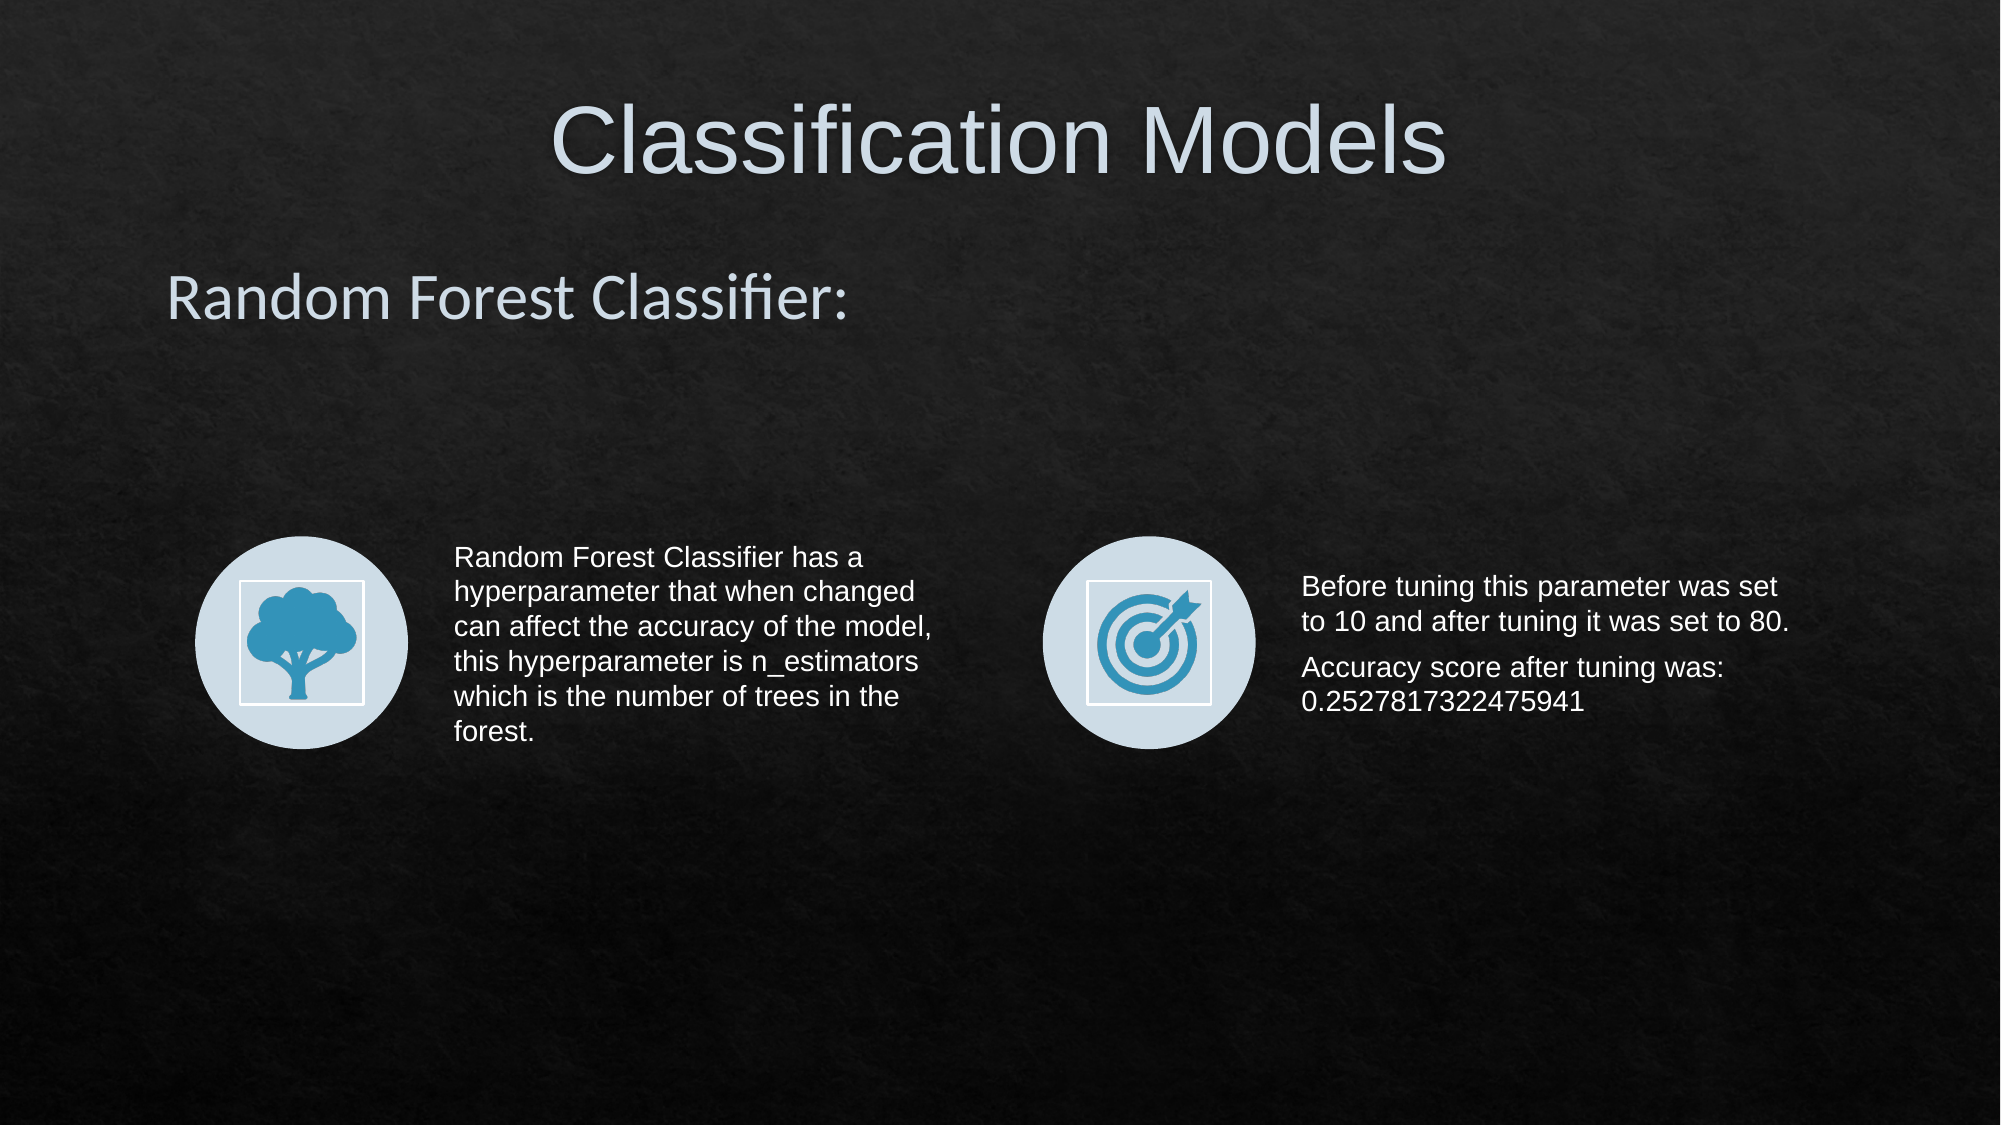

# Classification Models
Random Forest Classifier:
Random Forest Classifier has a hyperparameter that when changed can affect the accuracy of the model, this hyperparameter is n_estimators which is the number of trees in the forest.
Before tuning this parameter was set to 10 and after tuning it was set to 80.
Accuracy score after tuning was: 0.2527817322475941